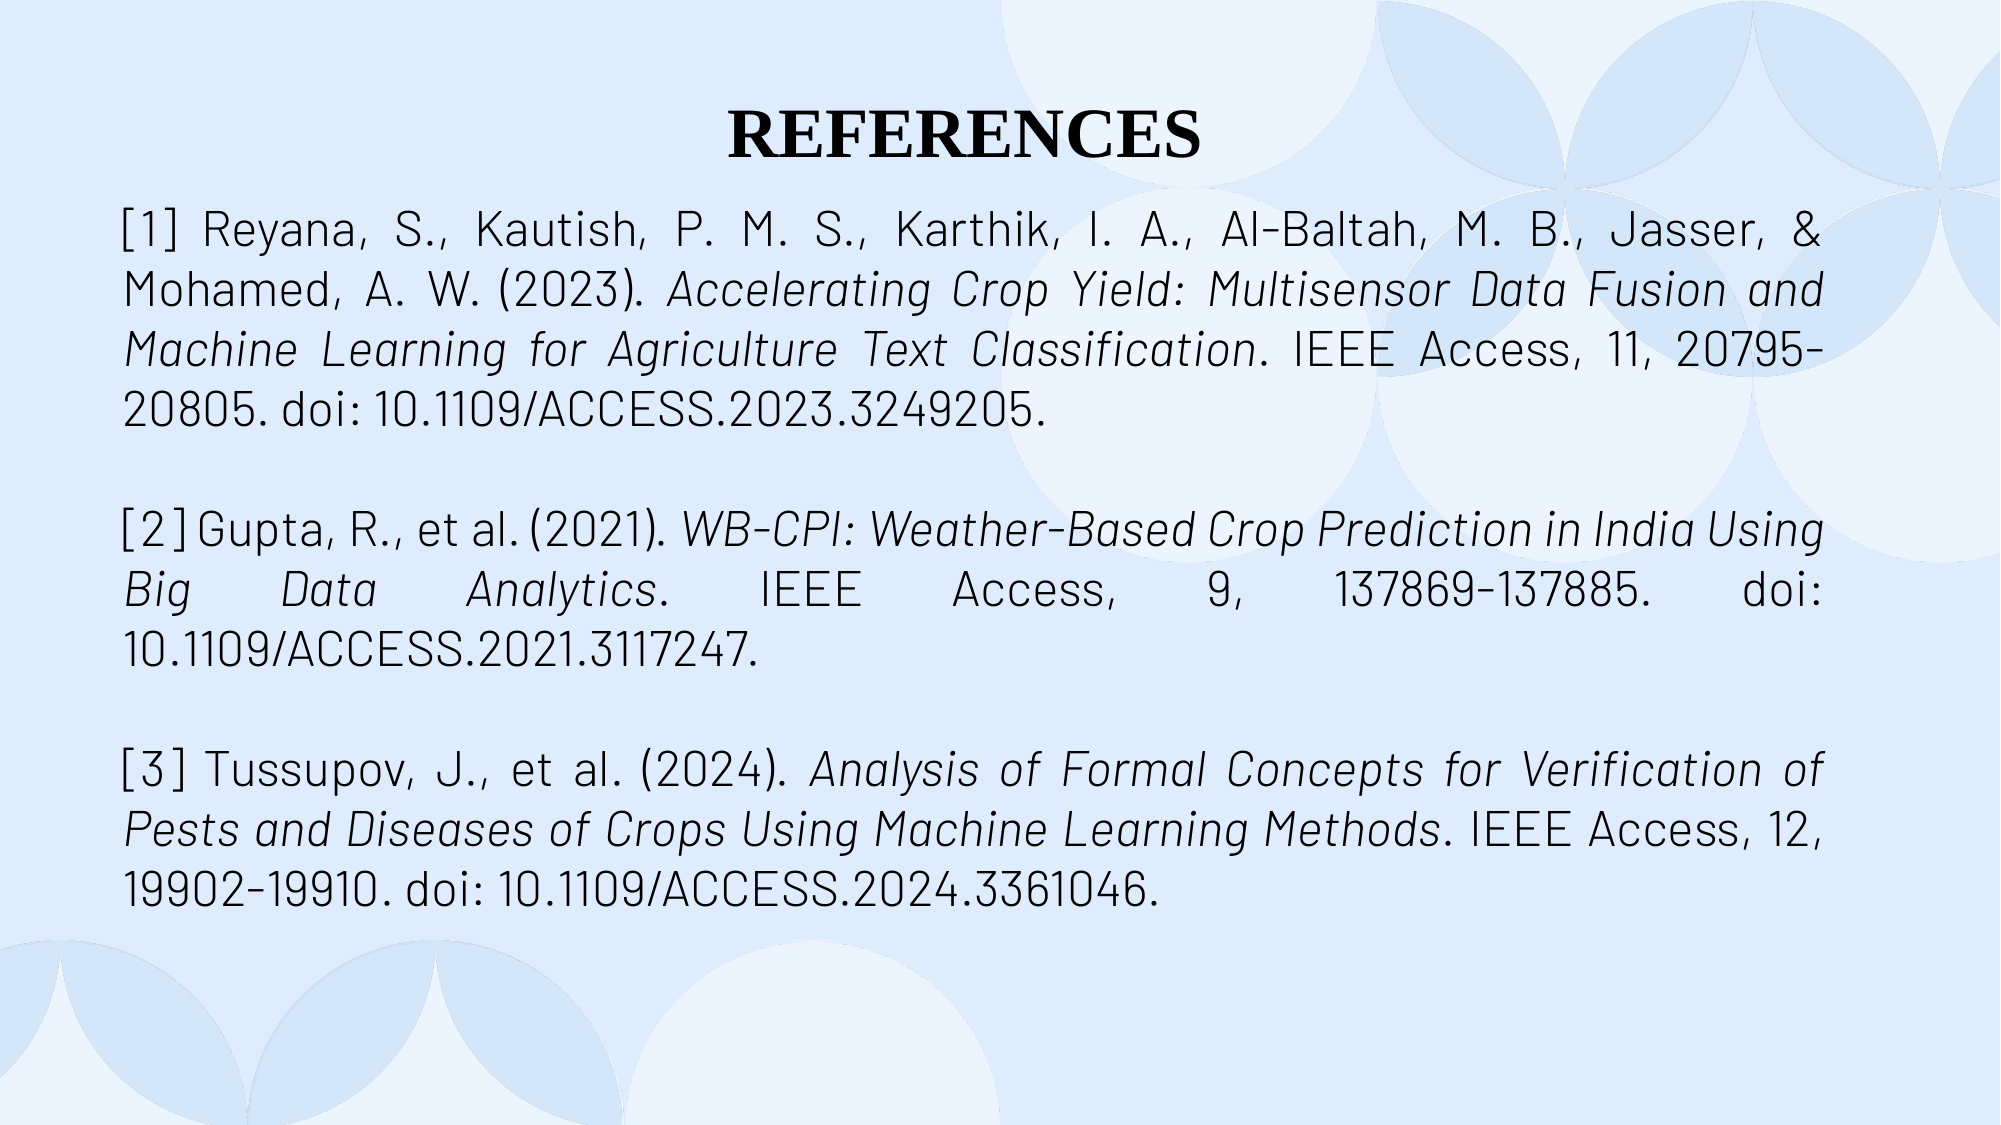

REFERENCES
[1] Reyana, S., Kautish, P. M. S., Karthik, I. A., Al-Baltah, M. B., Jasser, & Mohamed, A. W. (2023). Accelerating Crop Yield: Multisensor Data Fusion and Machine Learning for Agriculture Text Classification. IEEE Access, 11, 20795-20805. doi: 10.1109/ACCESS.2023.3249205.

[2] Gupta, R., et al. (2021). WB-CPI: Weather-Based Crop Prediction in India Using Big Data Analytics. IEEE Access, 9, 137869-137885. doi: 10.1109/ACCESS.2021.3117247.

[3] Tussupov, J., et al. (2024). Analysis of Formal Concepts for Verification of Pests and Diseases of Crops Using Machine Learning Methods. IEEE Access, 12, 19902-19910. doi: 10.1109/ACCESS.2024.3361046.